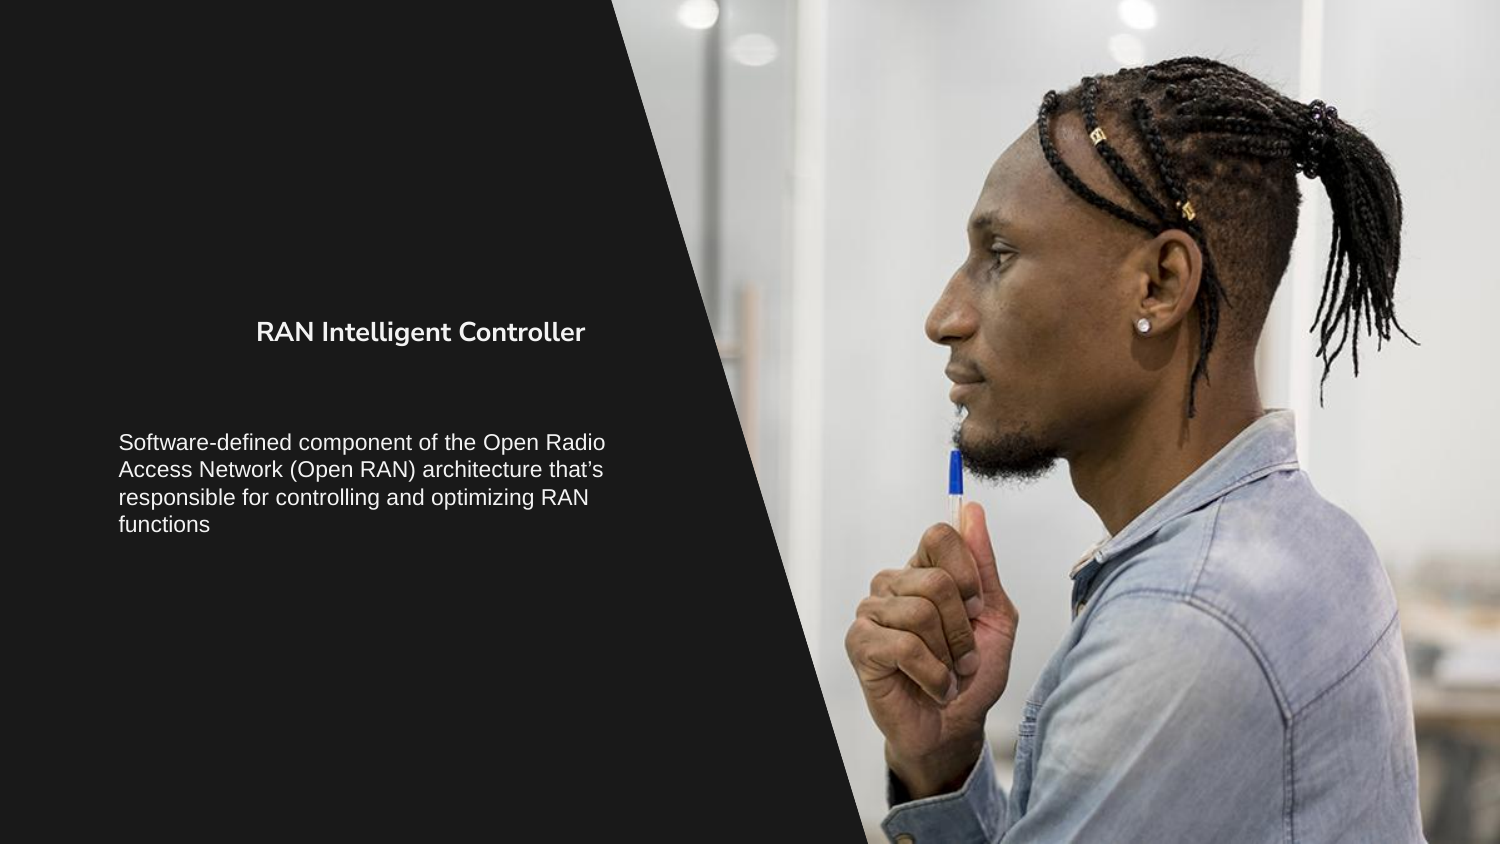

# RAN Intelligent Controller
Software-defined component of the Open Radio Access Network (Open RAN) architecture that’s responsible for controlling and optimizing RAN functions